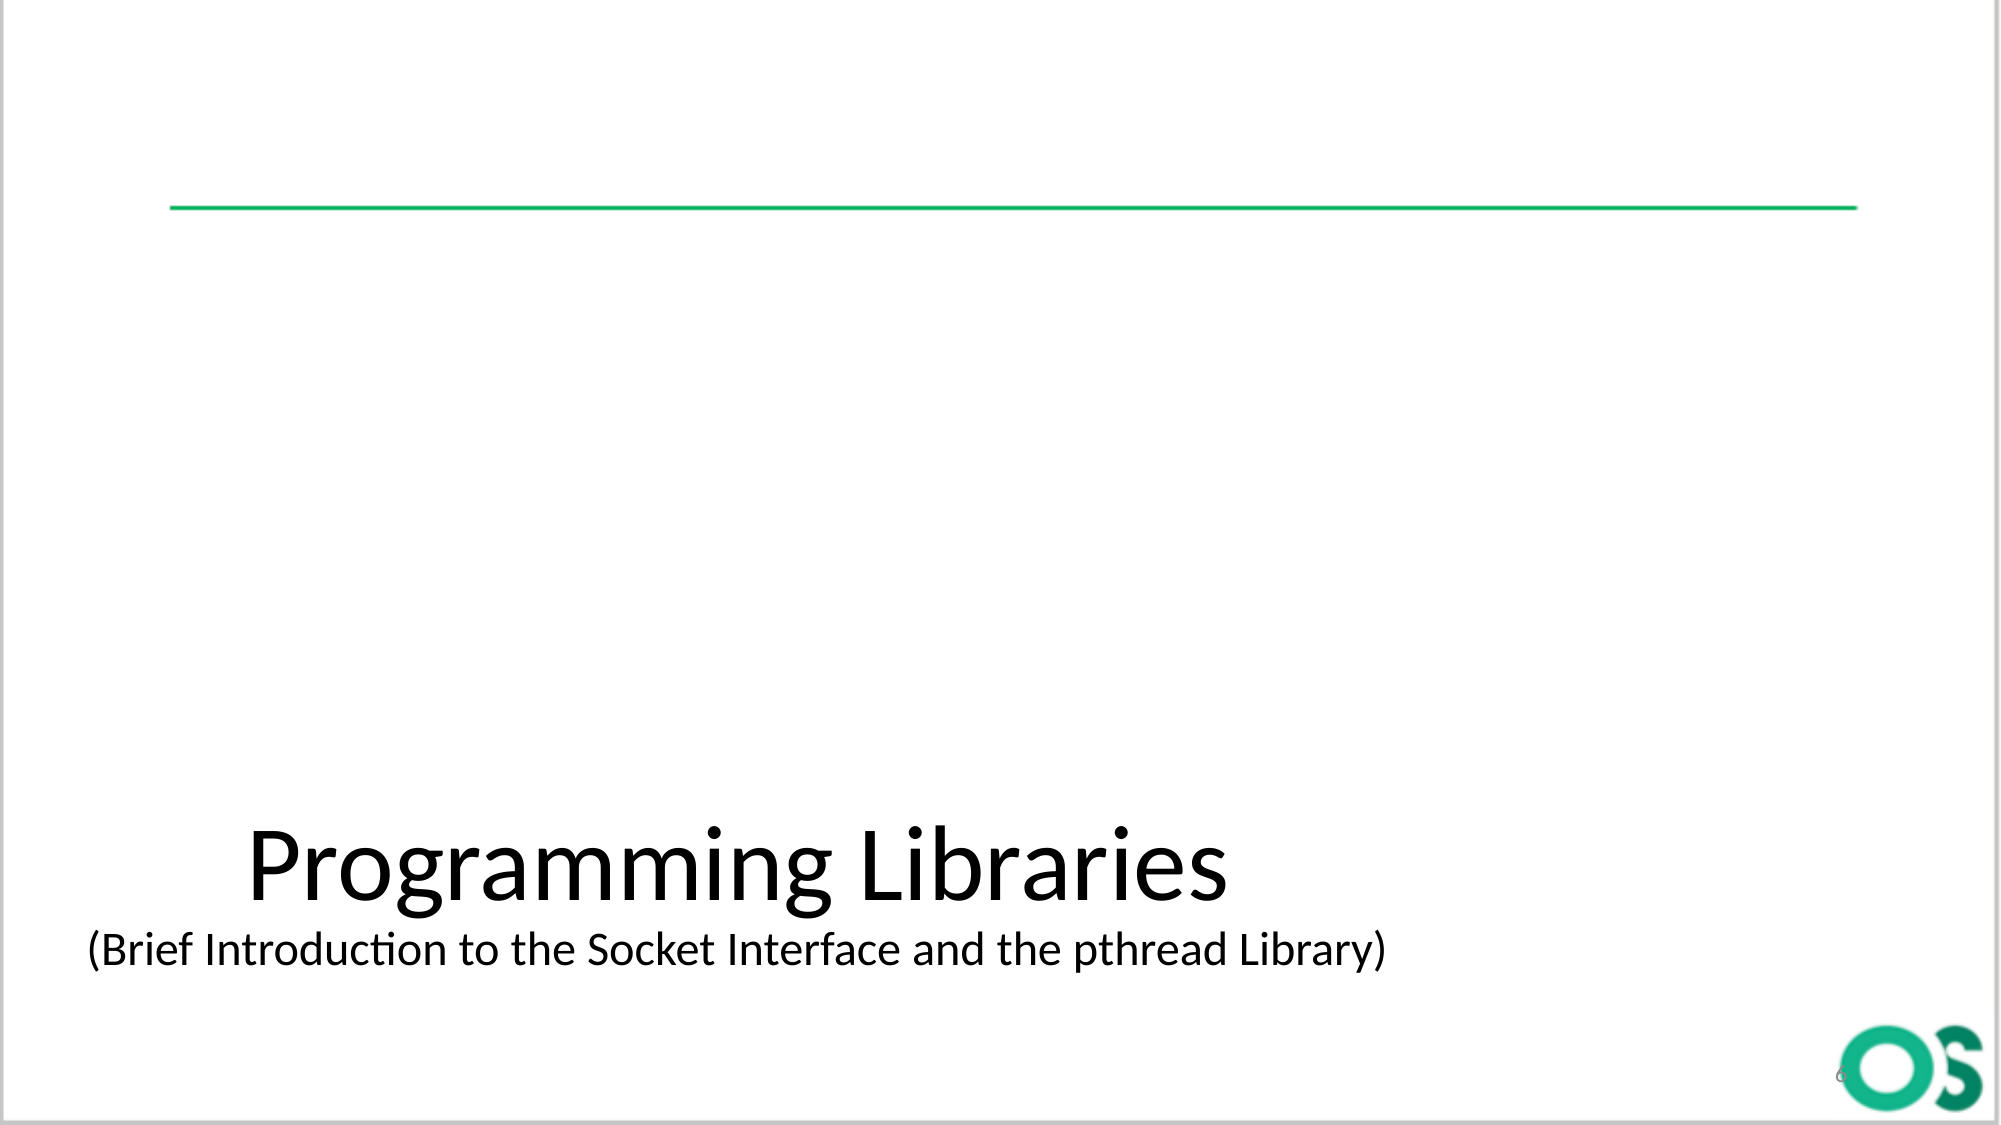

# Programming Libraries (Brief Introduction to the Socket Interface and the pthread Library)
6